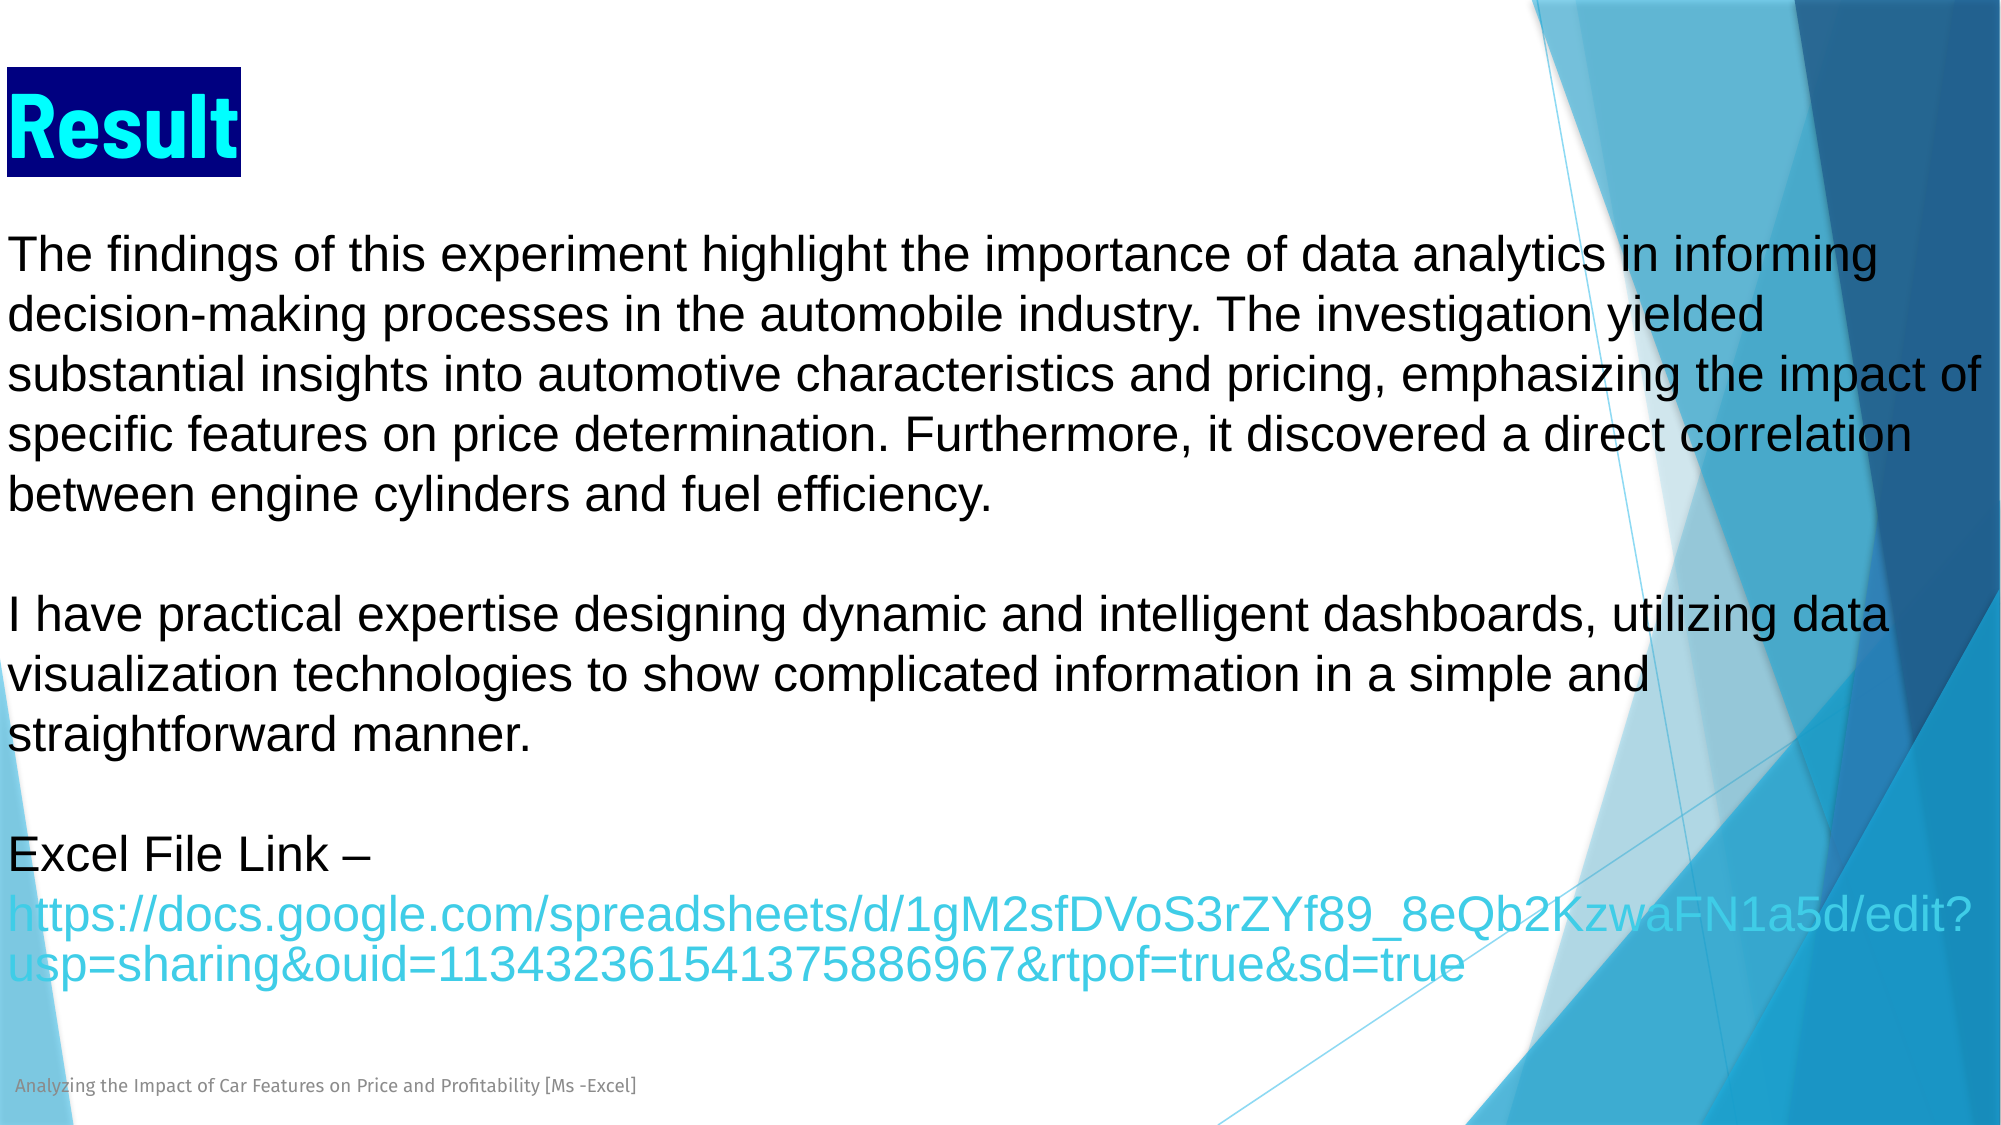

Result

The findings of this experiment highlight the importance of data analytics in informing decision-making processes in the automobile industry. The investigation yielded substantial insights into automotive characteristics and pricing, emphasizing the impact of specific features on price determination. Furthermore, it discovered a direct correlation between engine cylinders and fuel efficiency.
I have practical expertise designing dynamic and intelligent dashboards, utilizing data visualization technologies to show complicated information in a simple and straightforward manner.

Excel File Link – https://docs.google.com/spreadsheets/d/1gM2sfDVoS3rZYf89_8eQb2KzwaFN1a5d/edit?usp=sharing&ouid=113432361541375886967&rtpof=true&sd=true

Analyzing the Impact of Car Features on Price and Profitability [Ms -Excel]